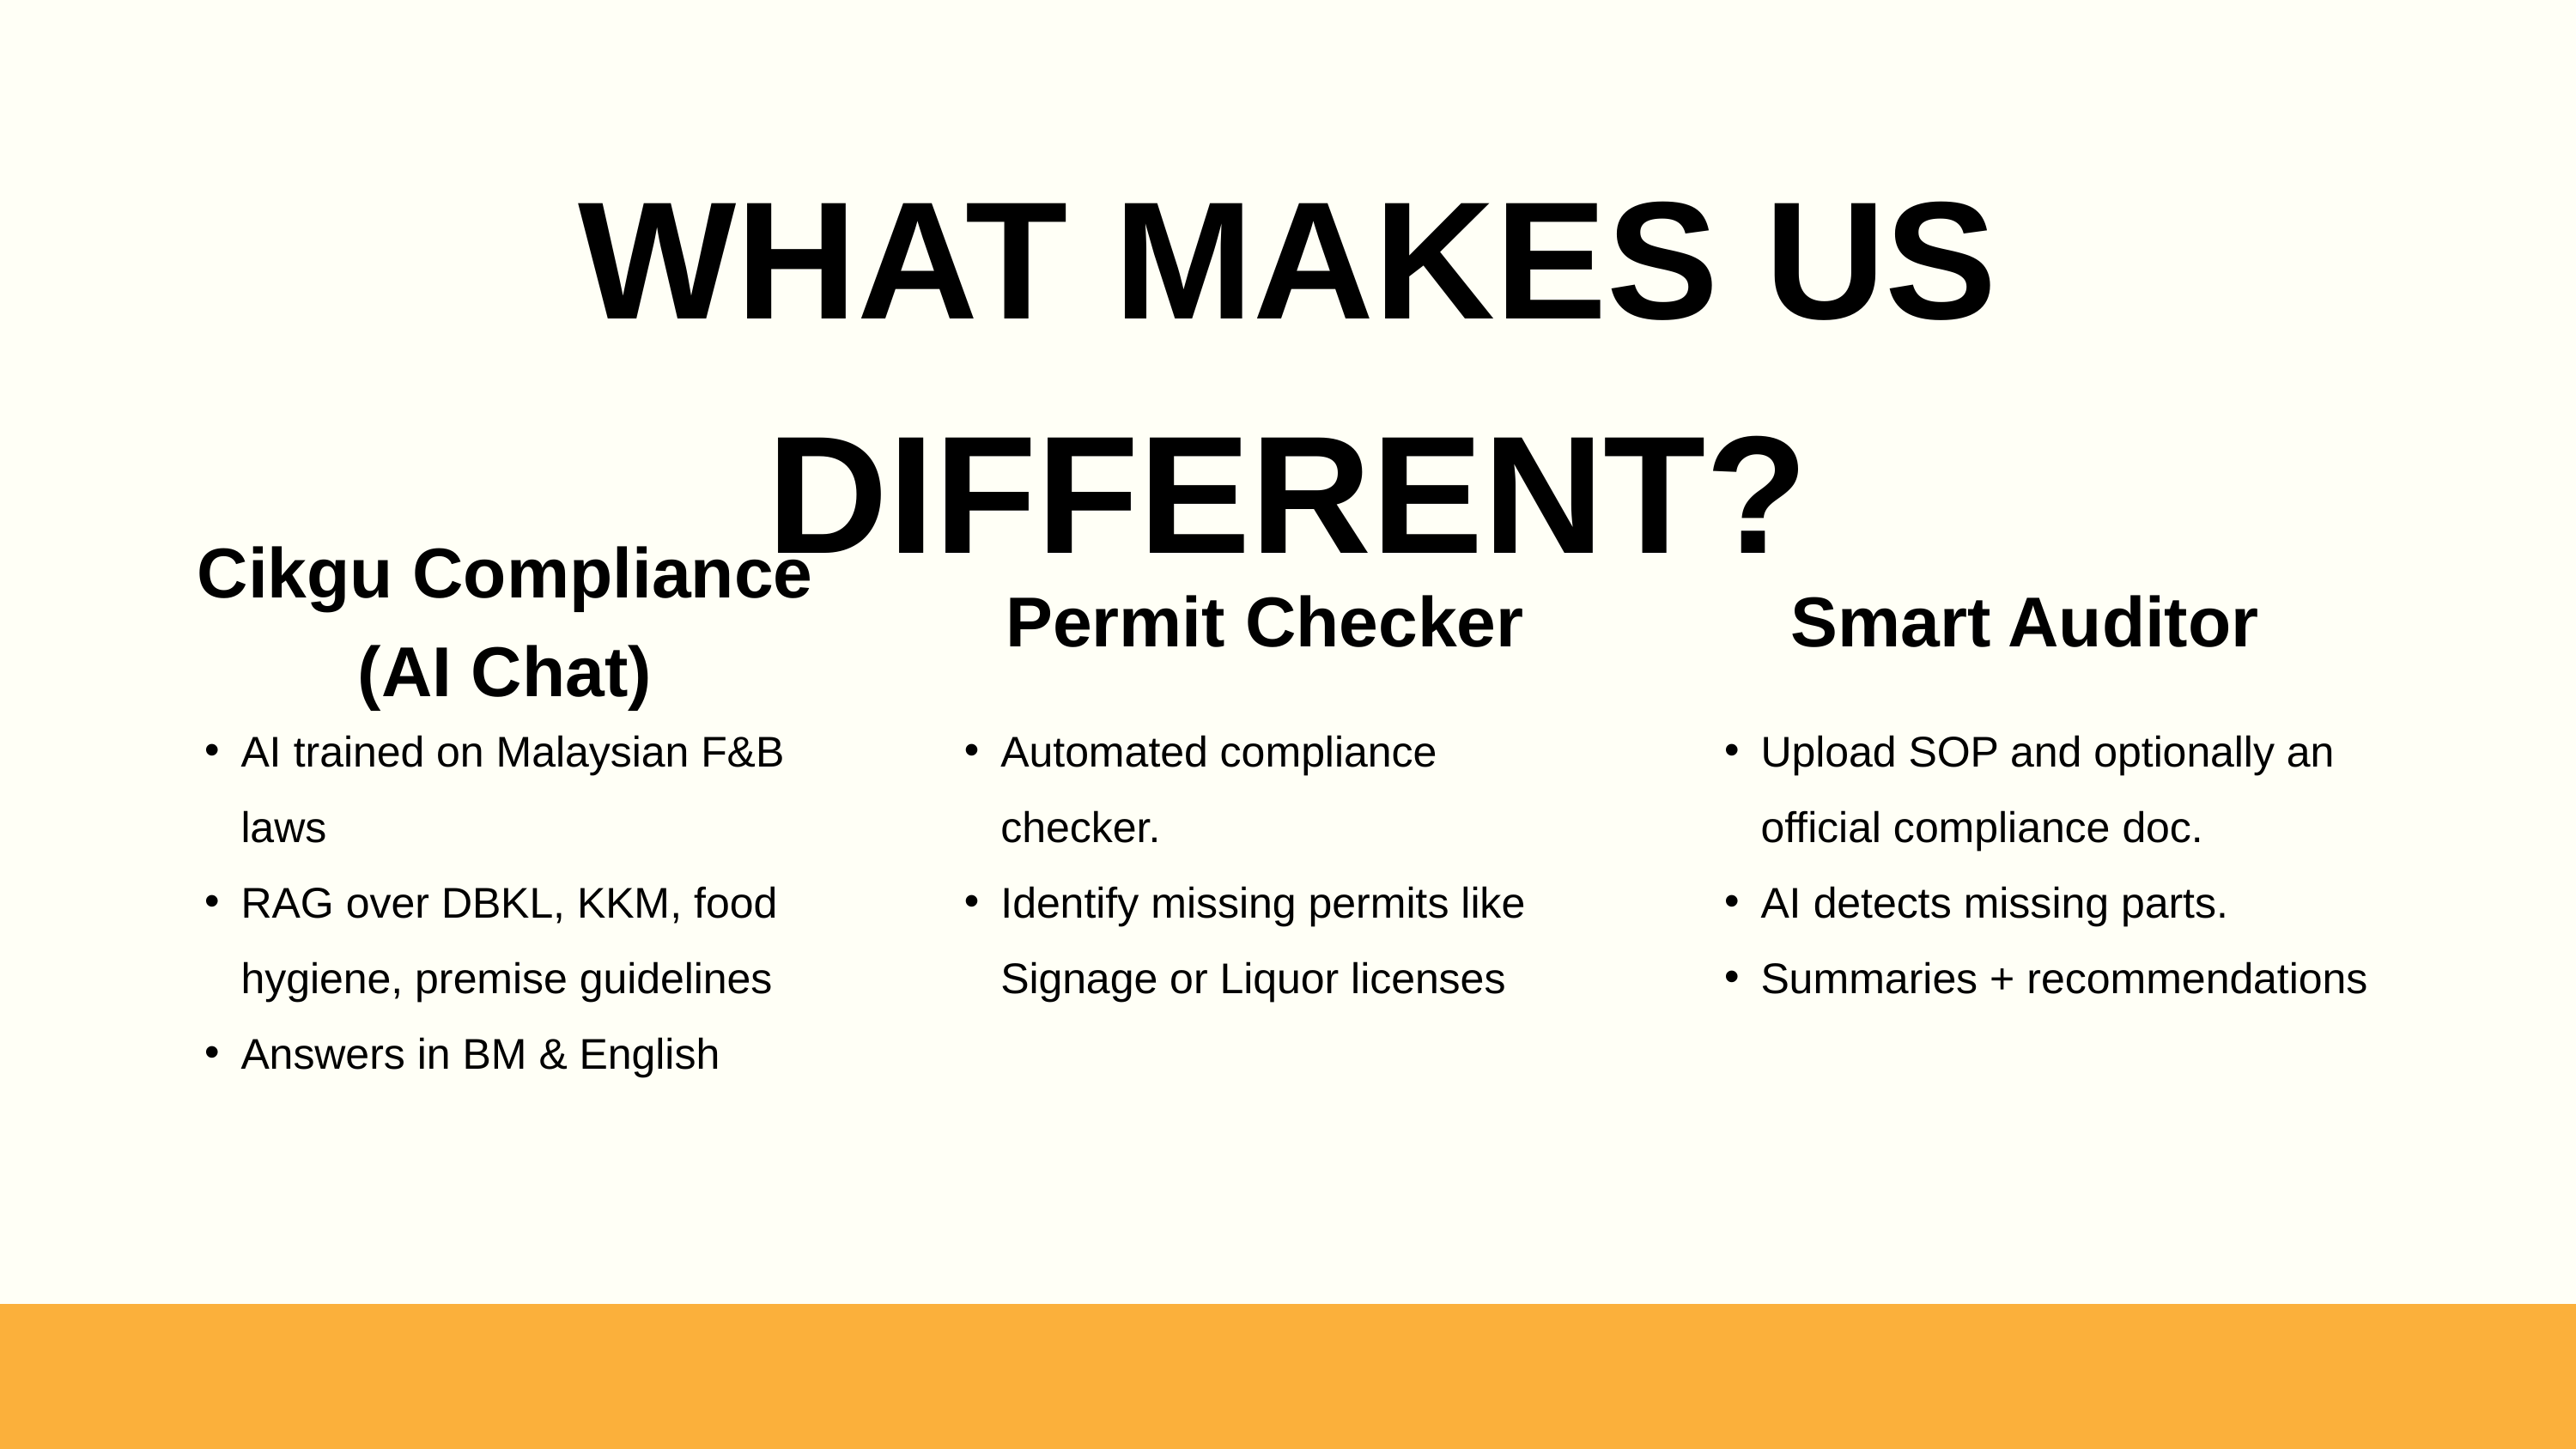

WHAT MAKES US DIFFERENT?
Cikgu Compliance (AI Chat)
Permit Checker
Smart Auditor
AI trained on Malaysian F&B laws
RAG over DBKL, KKM, food hygiene, premise guidelines
Answers in BM & English
Automated compliance checker.
Identify missing permits like Signage or Liquor licenses
Upload SOP and optionally an official compliance doc.
AI detects missing parts.
Summaries + recommendations